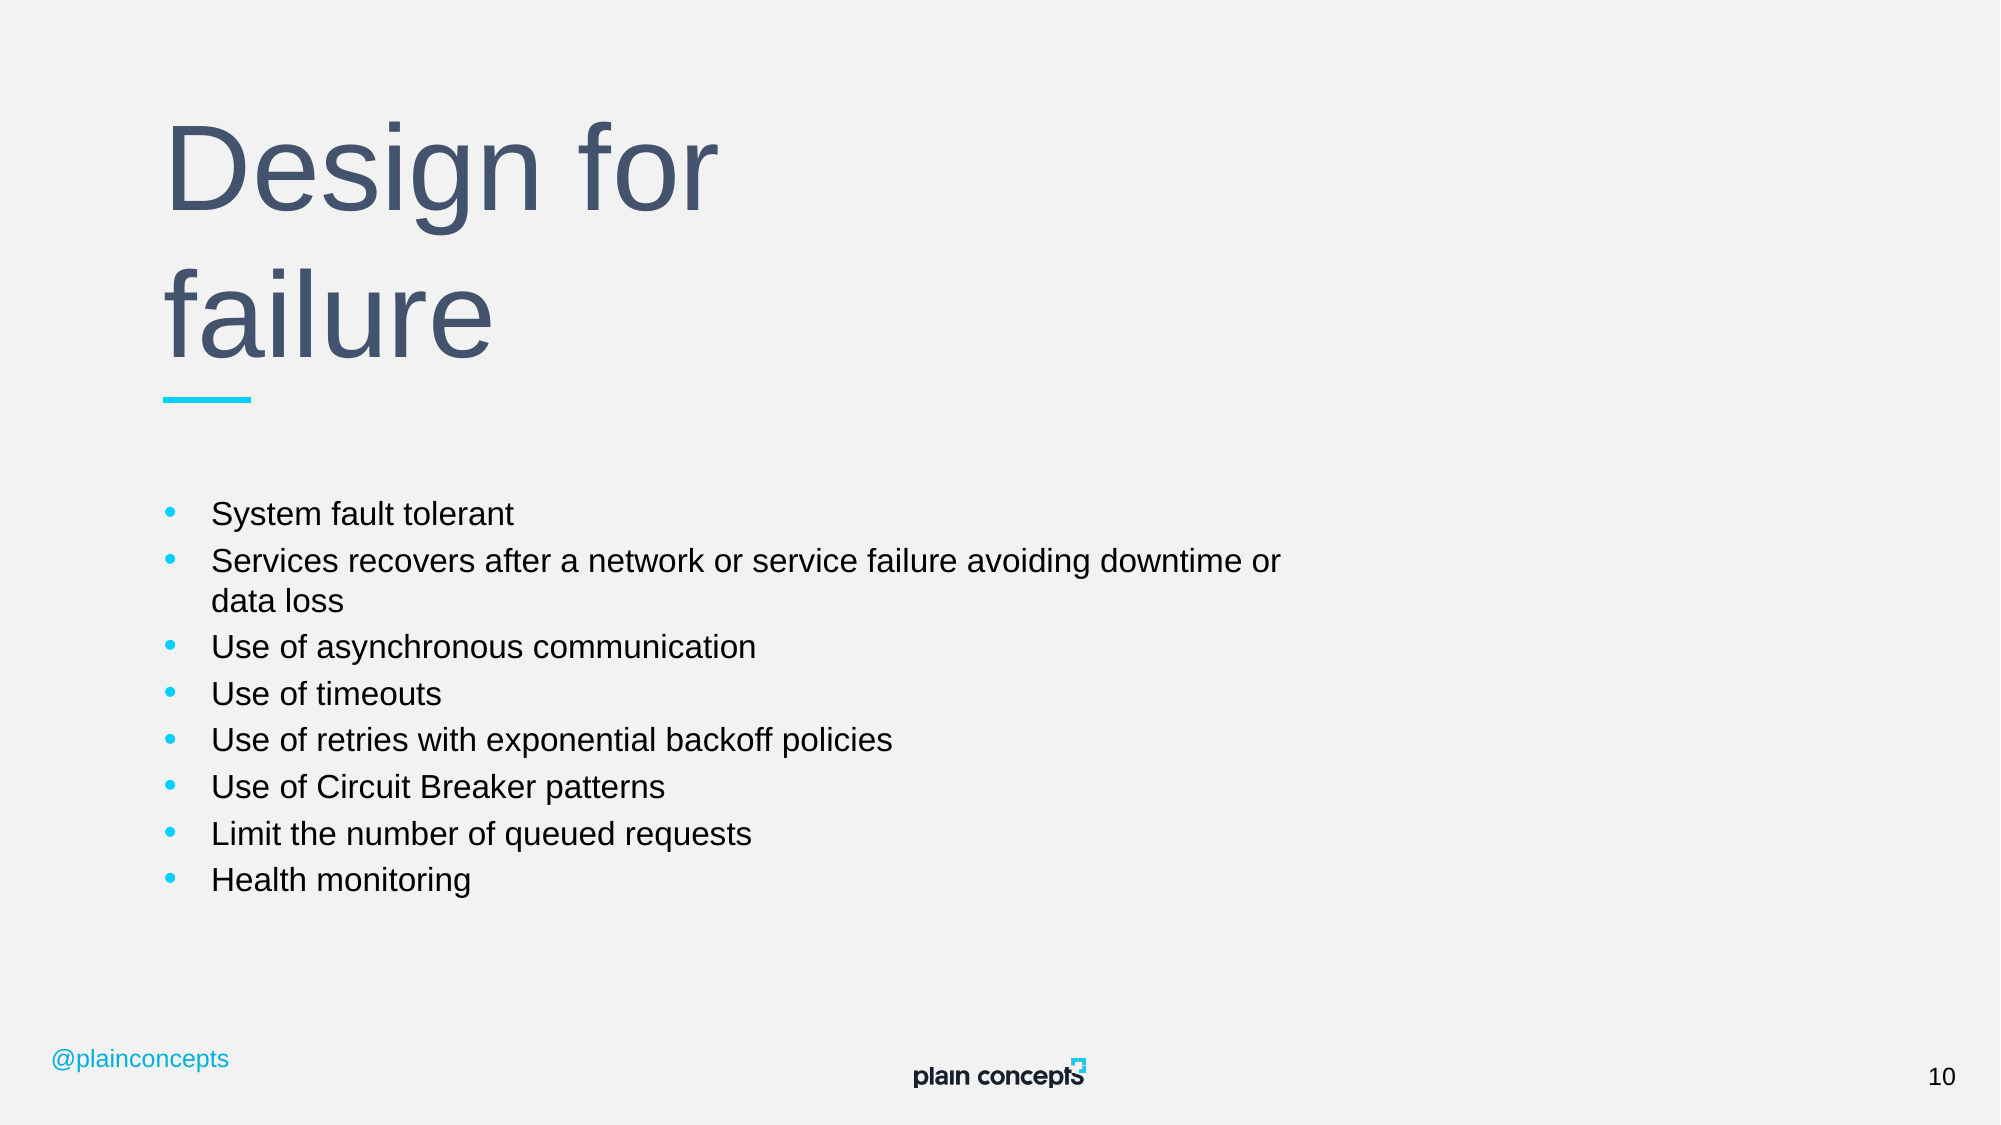

# Design for failure
System fault tolerant
Services recovers after a network or service failure avoiding downtime or data loss
Use of asynchronous communication
Use of timeouts
Use of retries with exponential backoff policies
Use of Circuit Breaker patterns
Limit the number of queued requests
Health monitoring

@plainconcepts

10